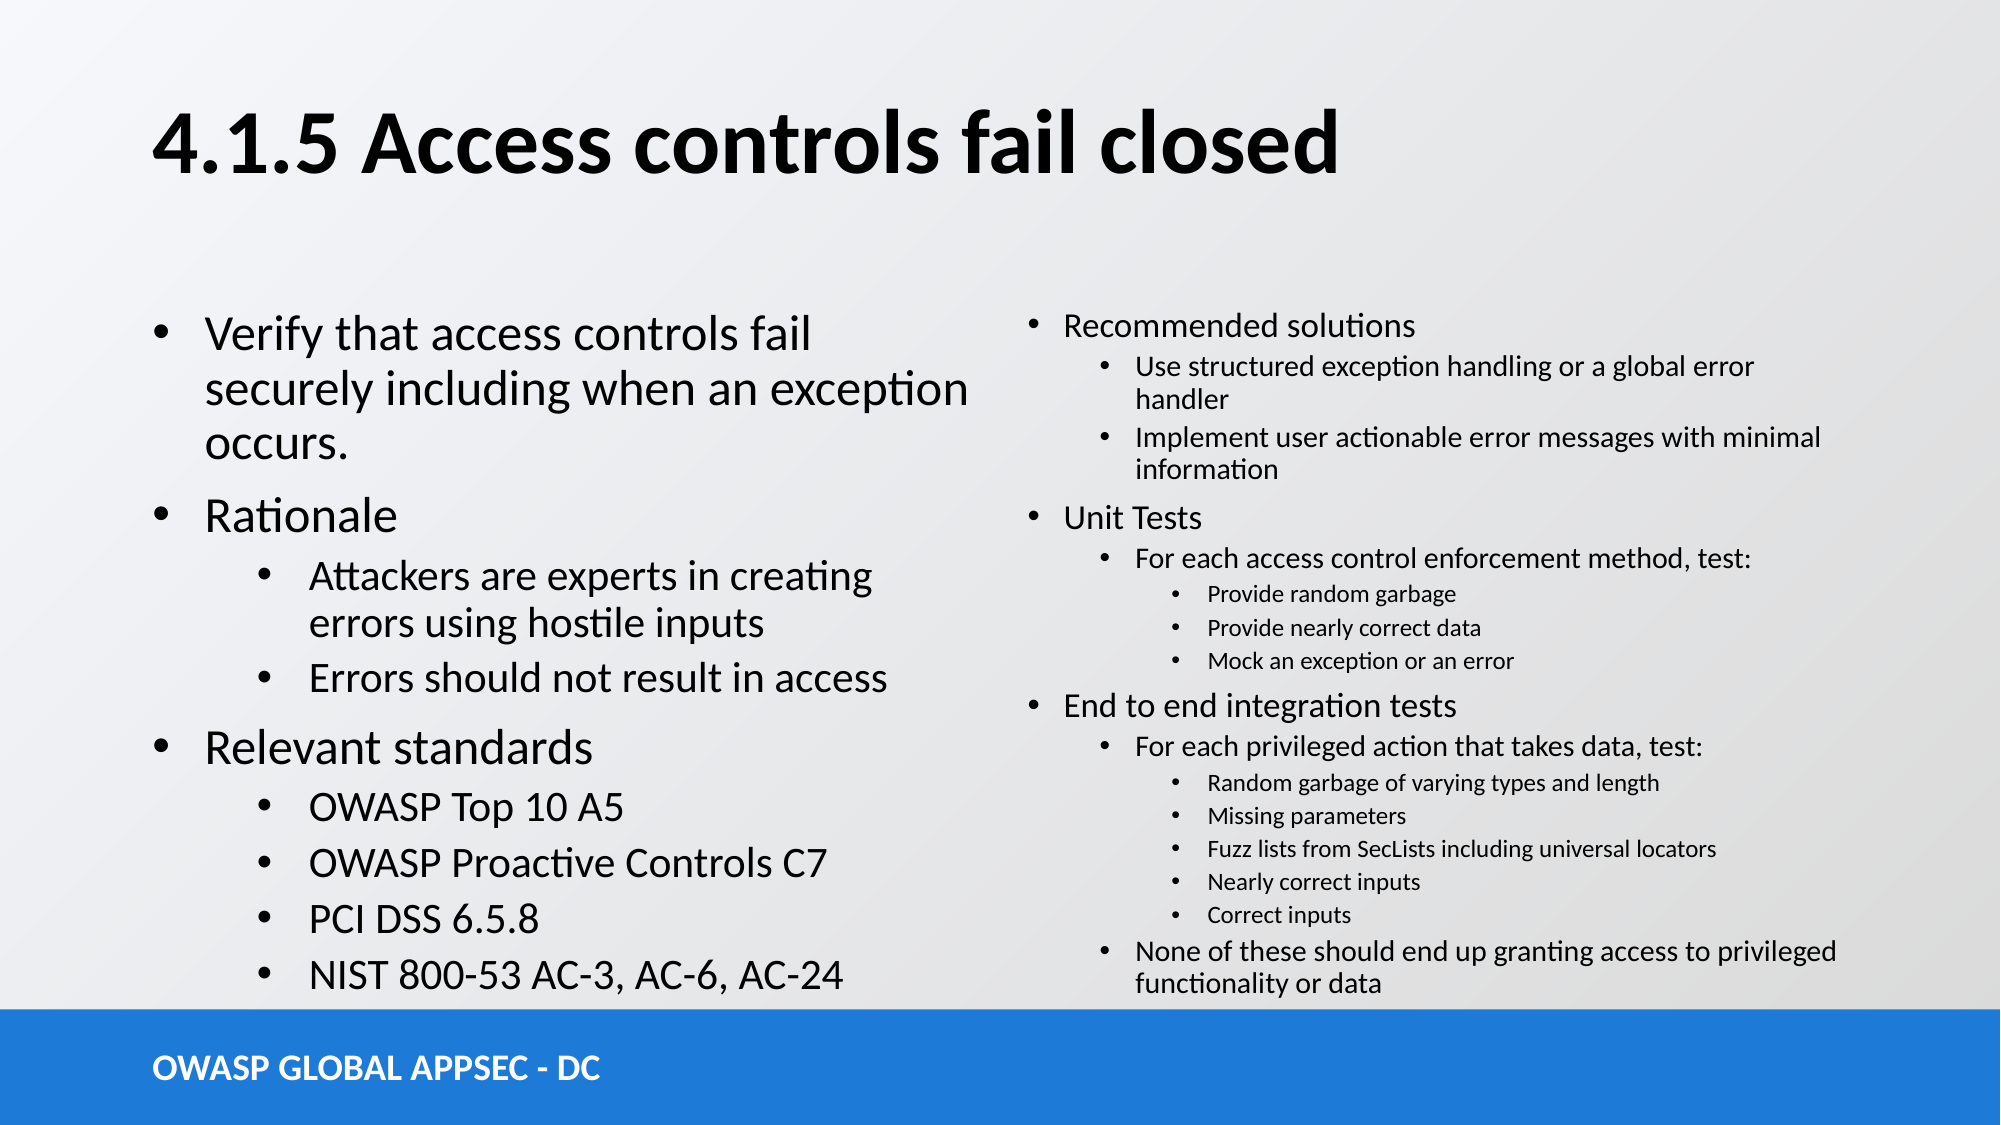

# 4.1.5 Access controls fail closed
Verify that access controls fail securely including when an exception occurs.
Rationale
Attackers are experts in creating errors using hostile inputs
Errors should not result in access
Relevant standards
OWASP Top 10 A5
OWASP Proactive Controls C7
PCI DSS 6.5.8
NIST 800-53 AC-3, AC-6, AC-24

Recommended solutions
Use structured exception handling or a global error handler
Implement user actionable error messages with minimal information
Unit Tests
For each access control enforcement method, test:
Provide random garbage
Provide nearly correct data
Mock an exception or an error
End to end integration tests
For each privileged action that takes data, test:
Random garbage of varying types and length
Missing parameters
Fuzz lists from SecLists including universal locators
Nearly correct inputs
Correct inputs
None of these should end up granting access to privileged functionality or data